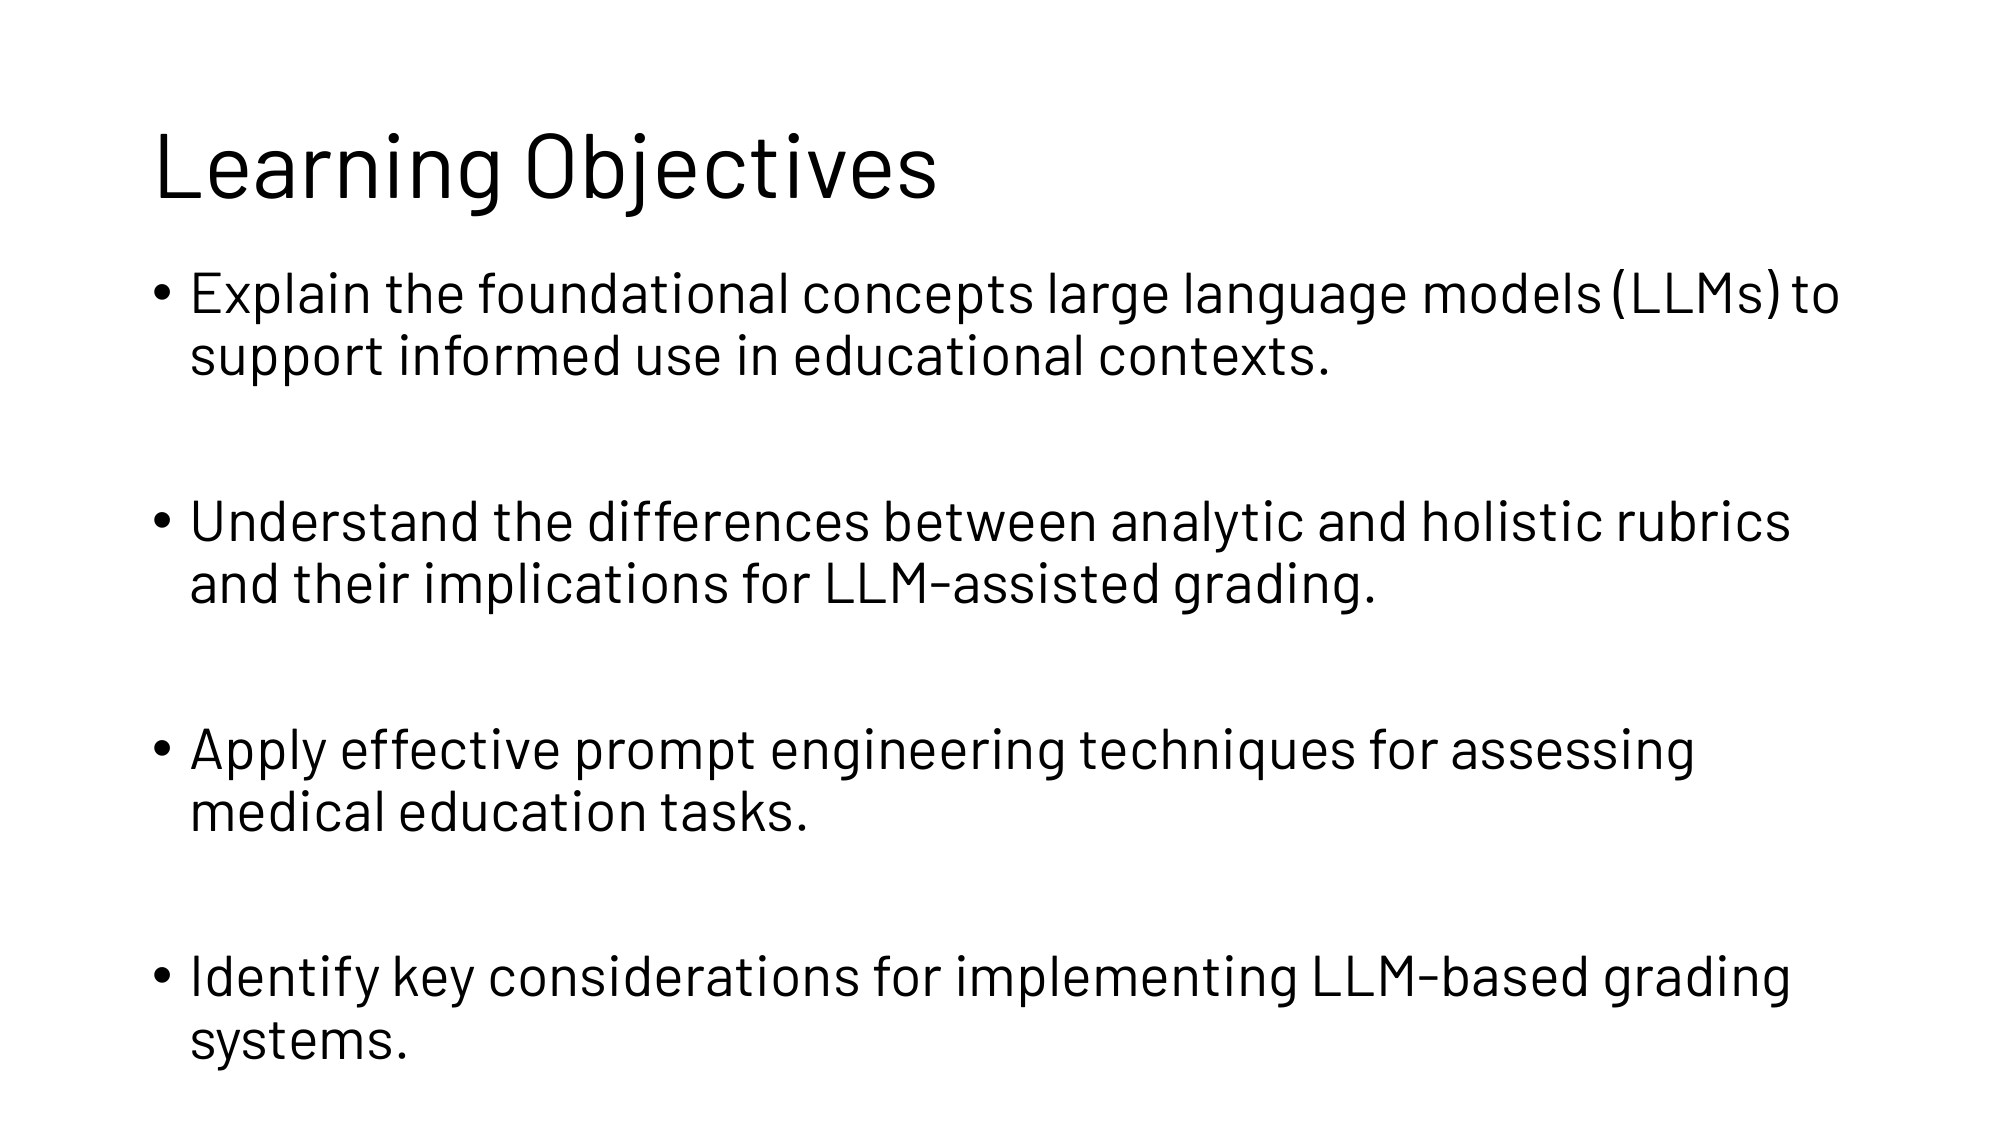

# Learning Objectives
Explain the foundational concepts large language models (LLMs) to support informed use in educational contexts.

Understand the differences between analytic and holistic rubrics and their implications for LLM-assisted grading.

Apply effective prompt engineering techniques for assessing medical education tasks.

Identify key considerations for implementing LLM-based grading systems.